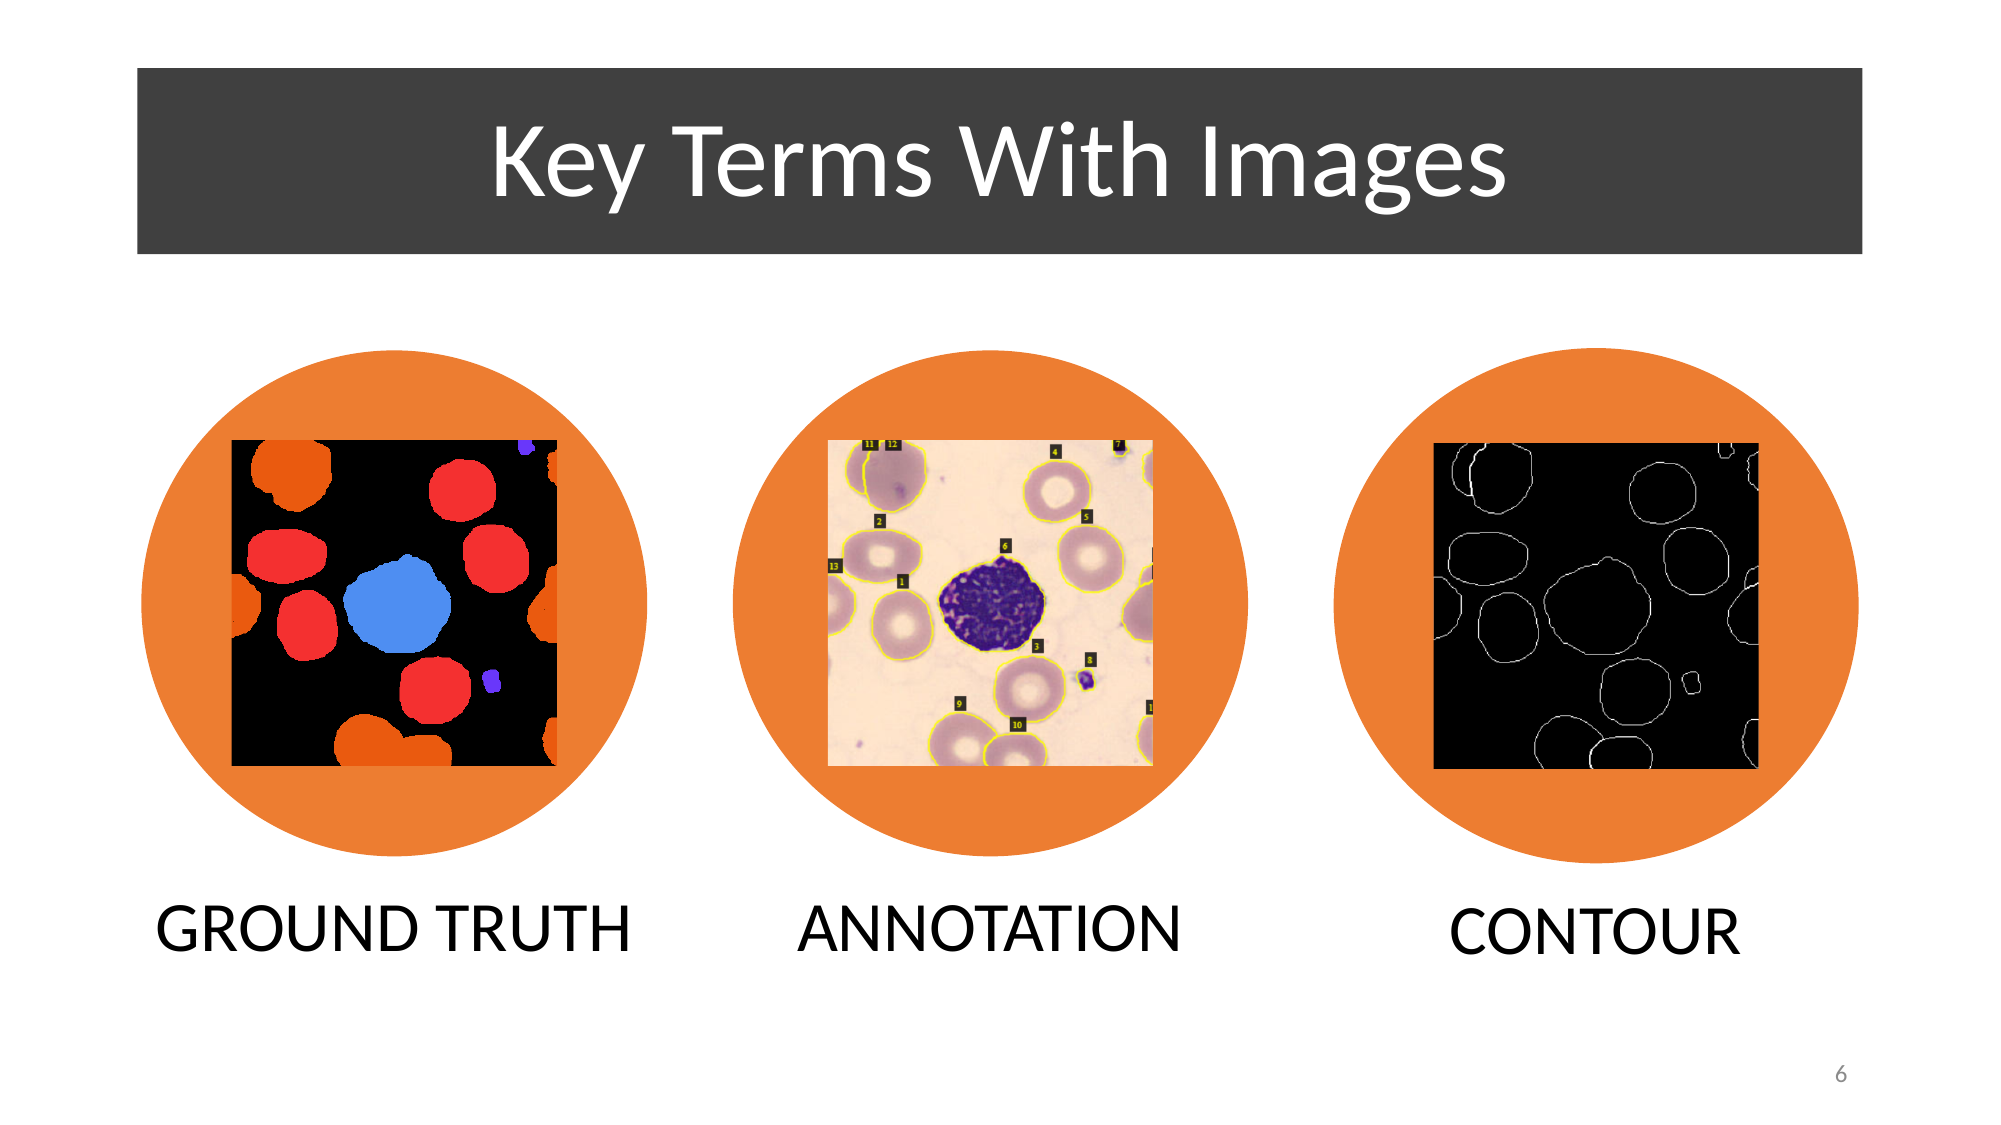

# Key Terms With Images
Ground truth
Annotation
Contour
6